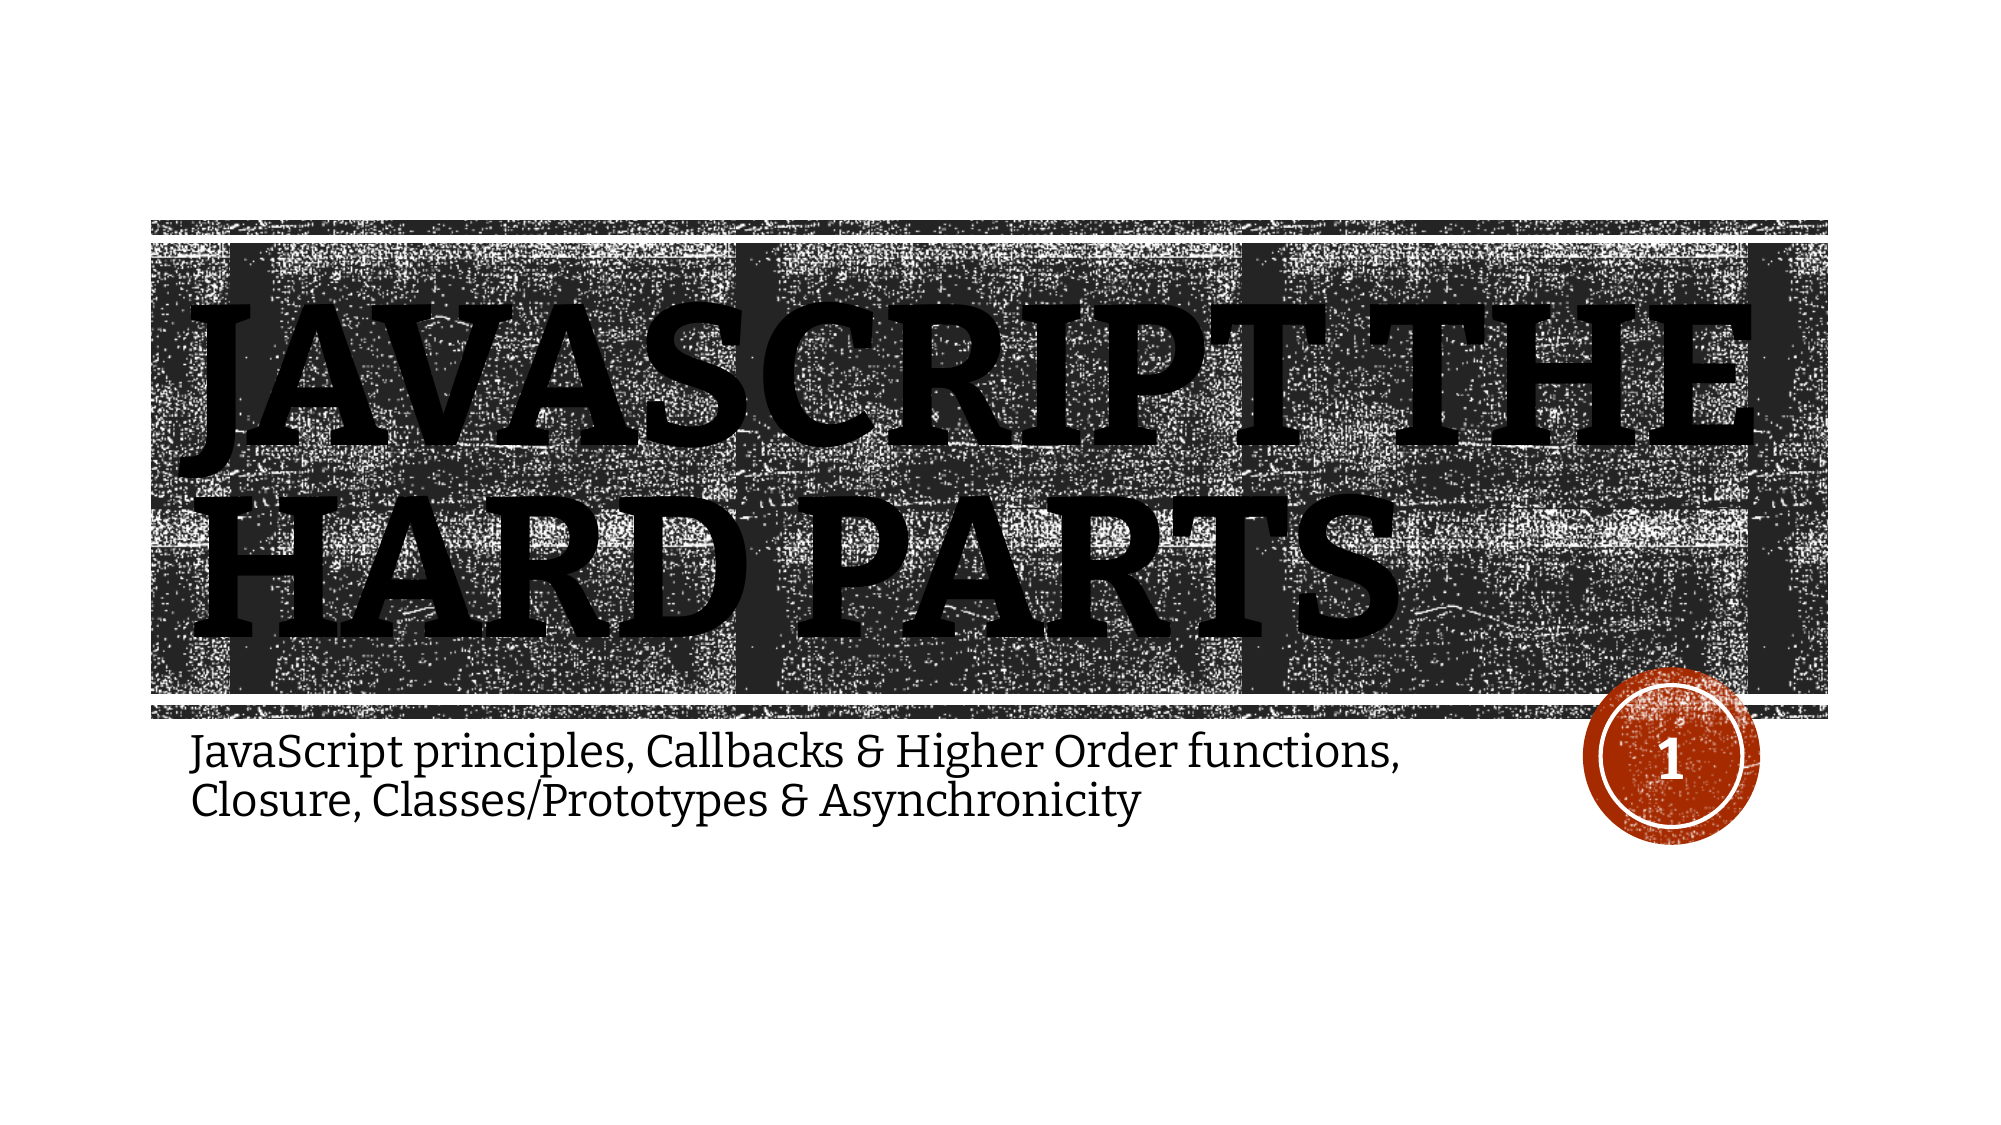

# JavaScript the Hard Parts
1
JavaScript principles, Callbacks & Higher Order functions, Closure, Classes/Prototypes & Asynchronicity